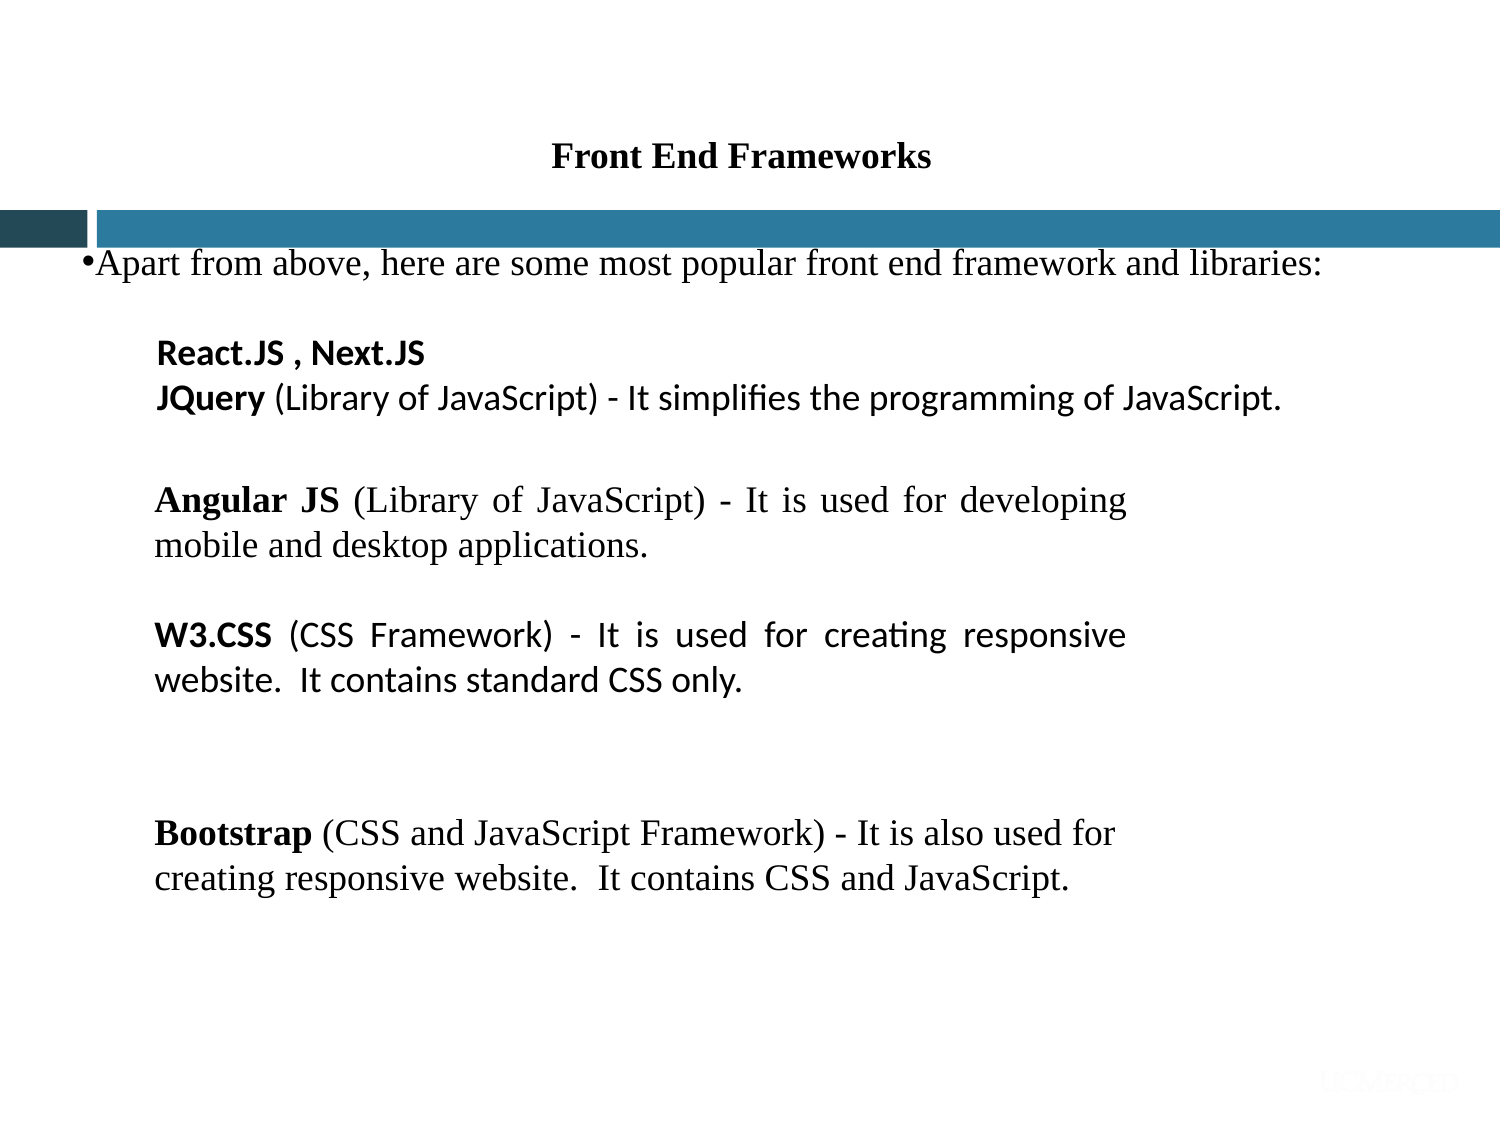

Front End Frameworks
Apart from above, here are some most popular front end framework and libraries:

React.JS , Next.JS
JQuery (Library of JavaScript) - It simplifies the programming of JavaScript.

Angular JS (Library of JavaScript) - It is used for developing mobile and desktop applications.

W3.CSS (CSS Framework) - It is used for creating responsive website.  It contains standard CSS only.

Bootstrap (CSS and JavaScript Framework) - It is also used for creating responsive website.  It contains CSS and JavaScript.